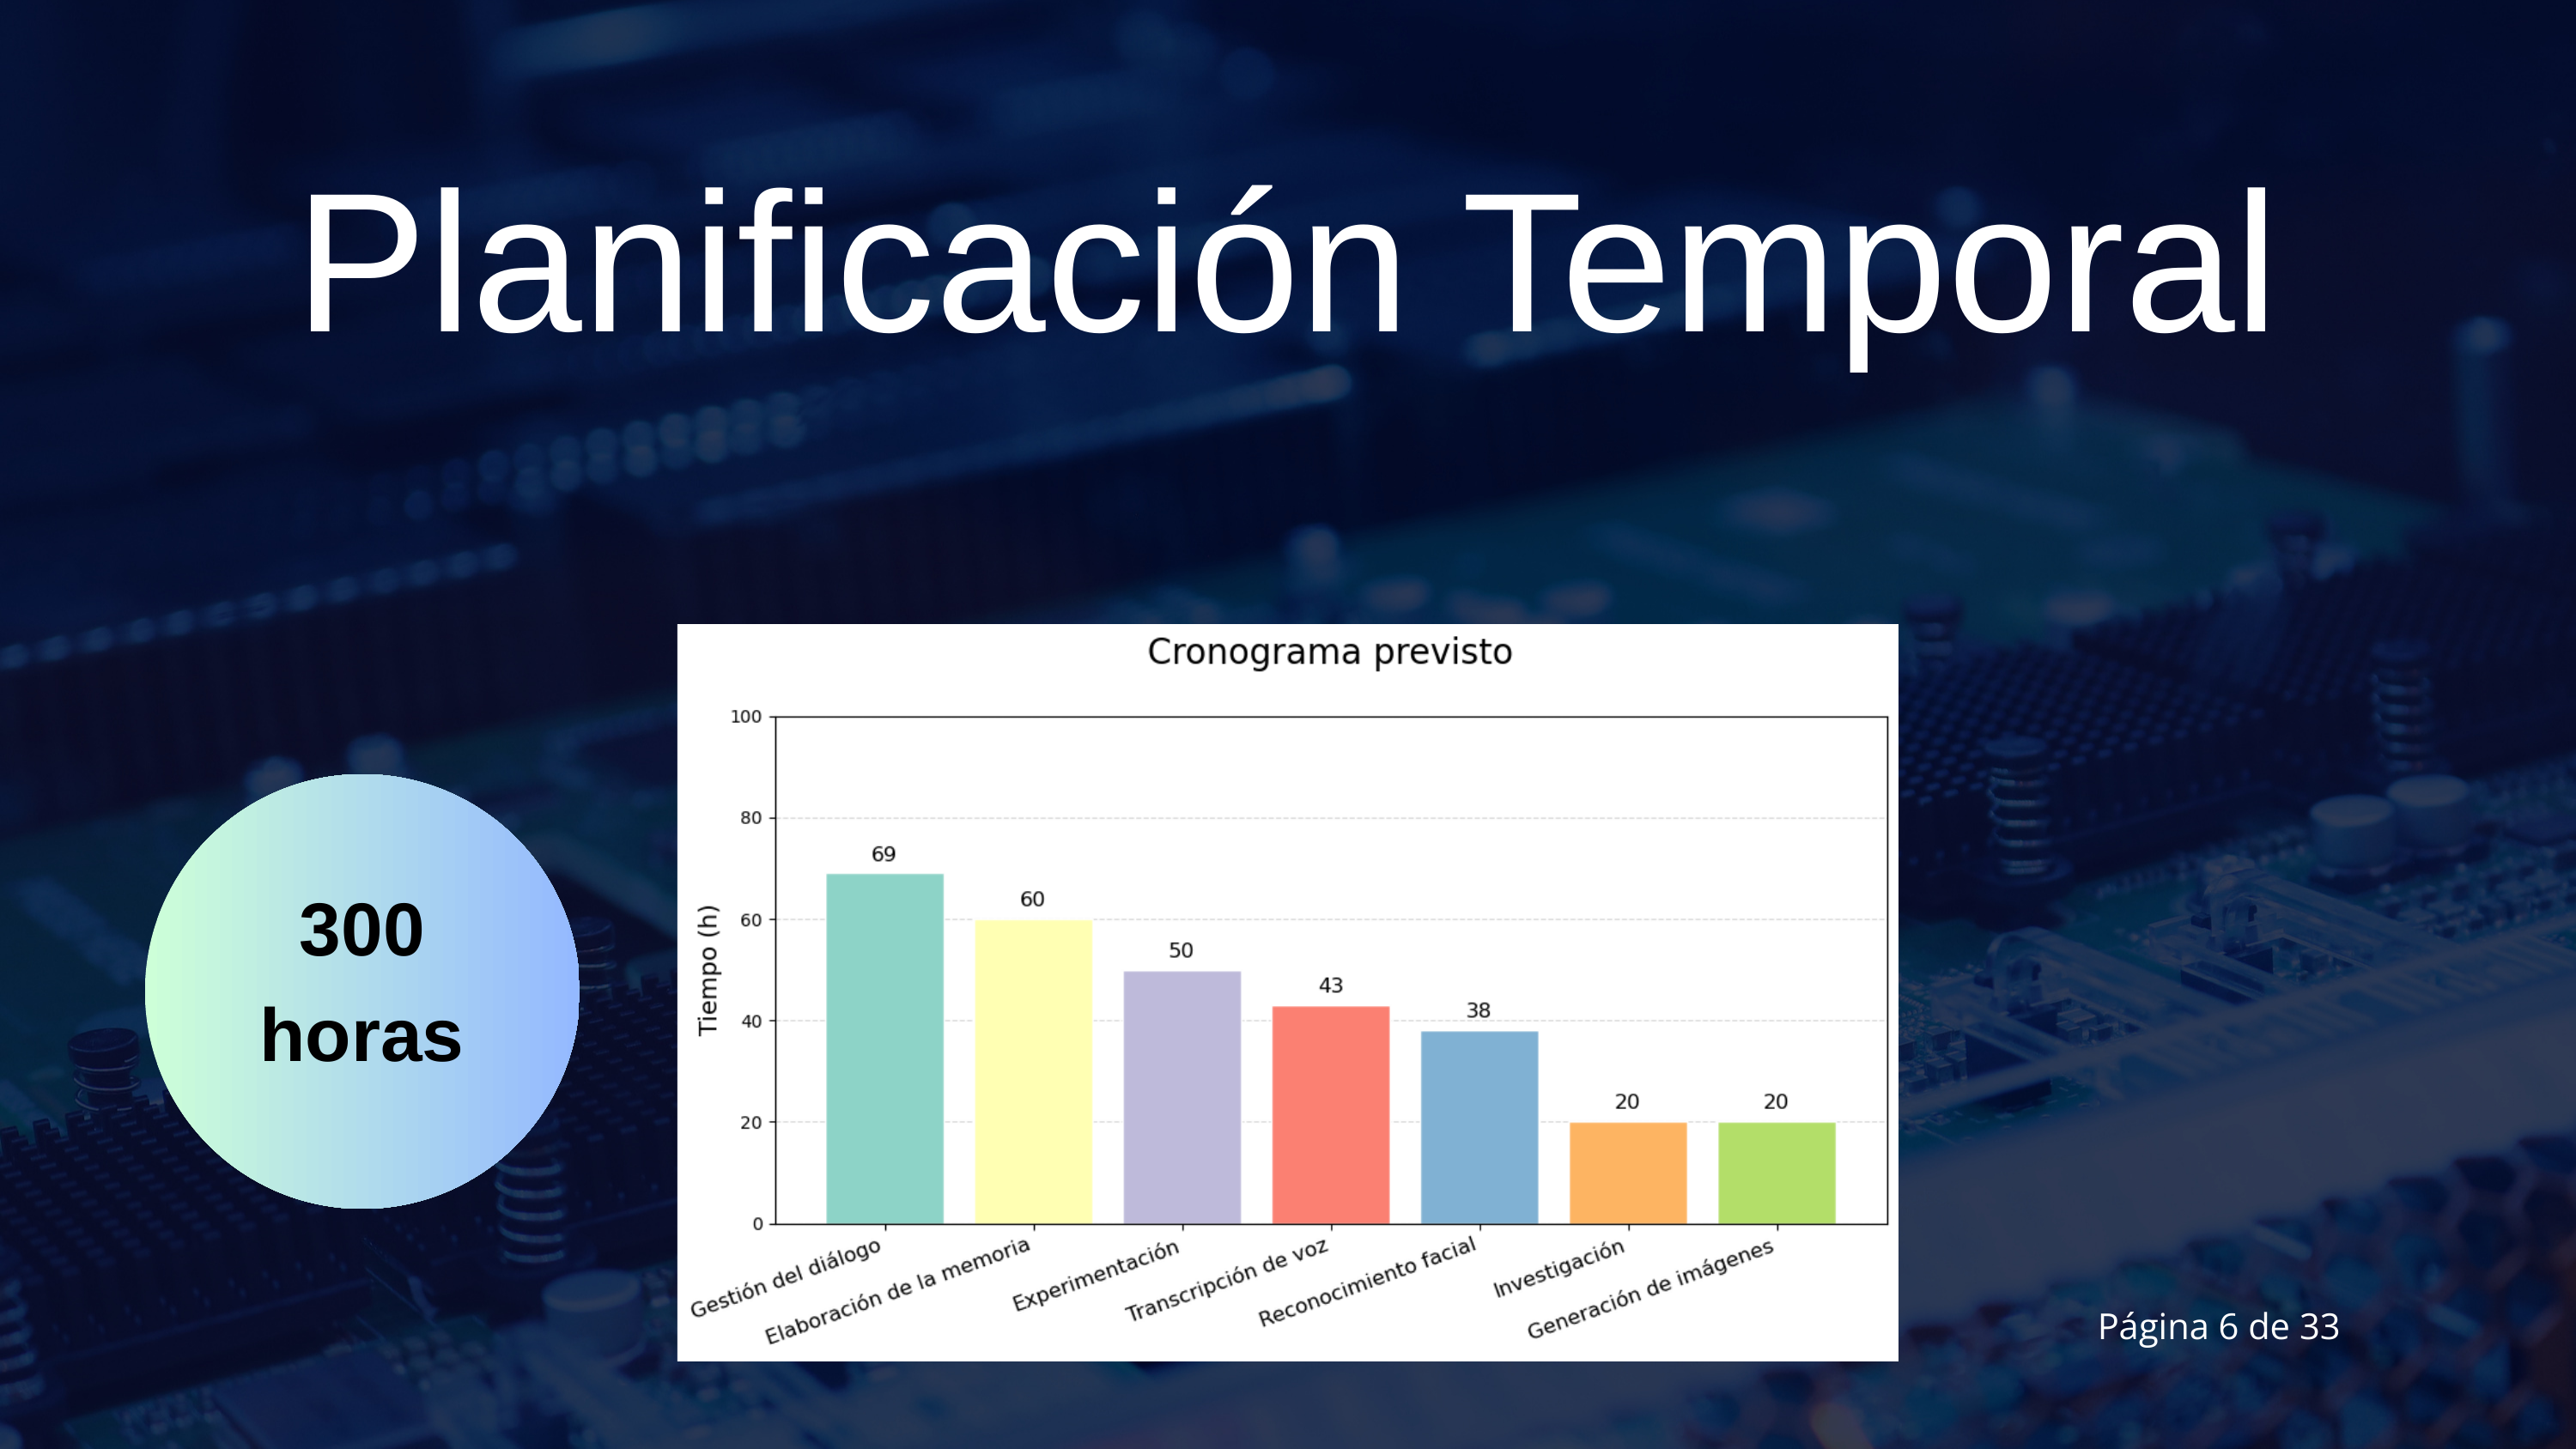

Planificación Temporal

300 horas
Página 6 de 33